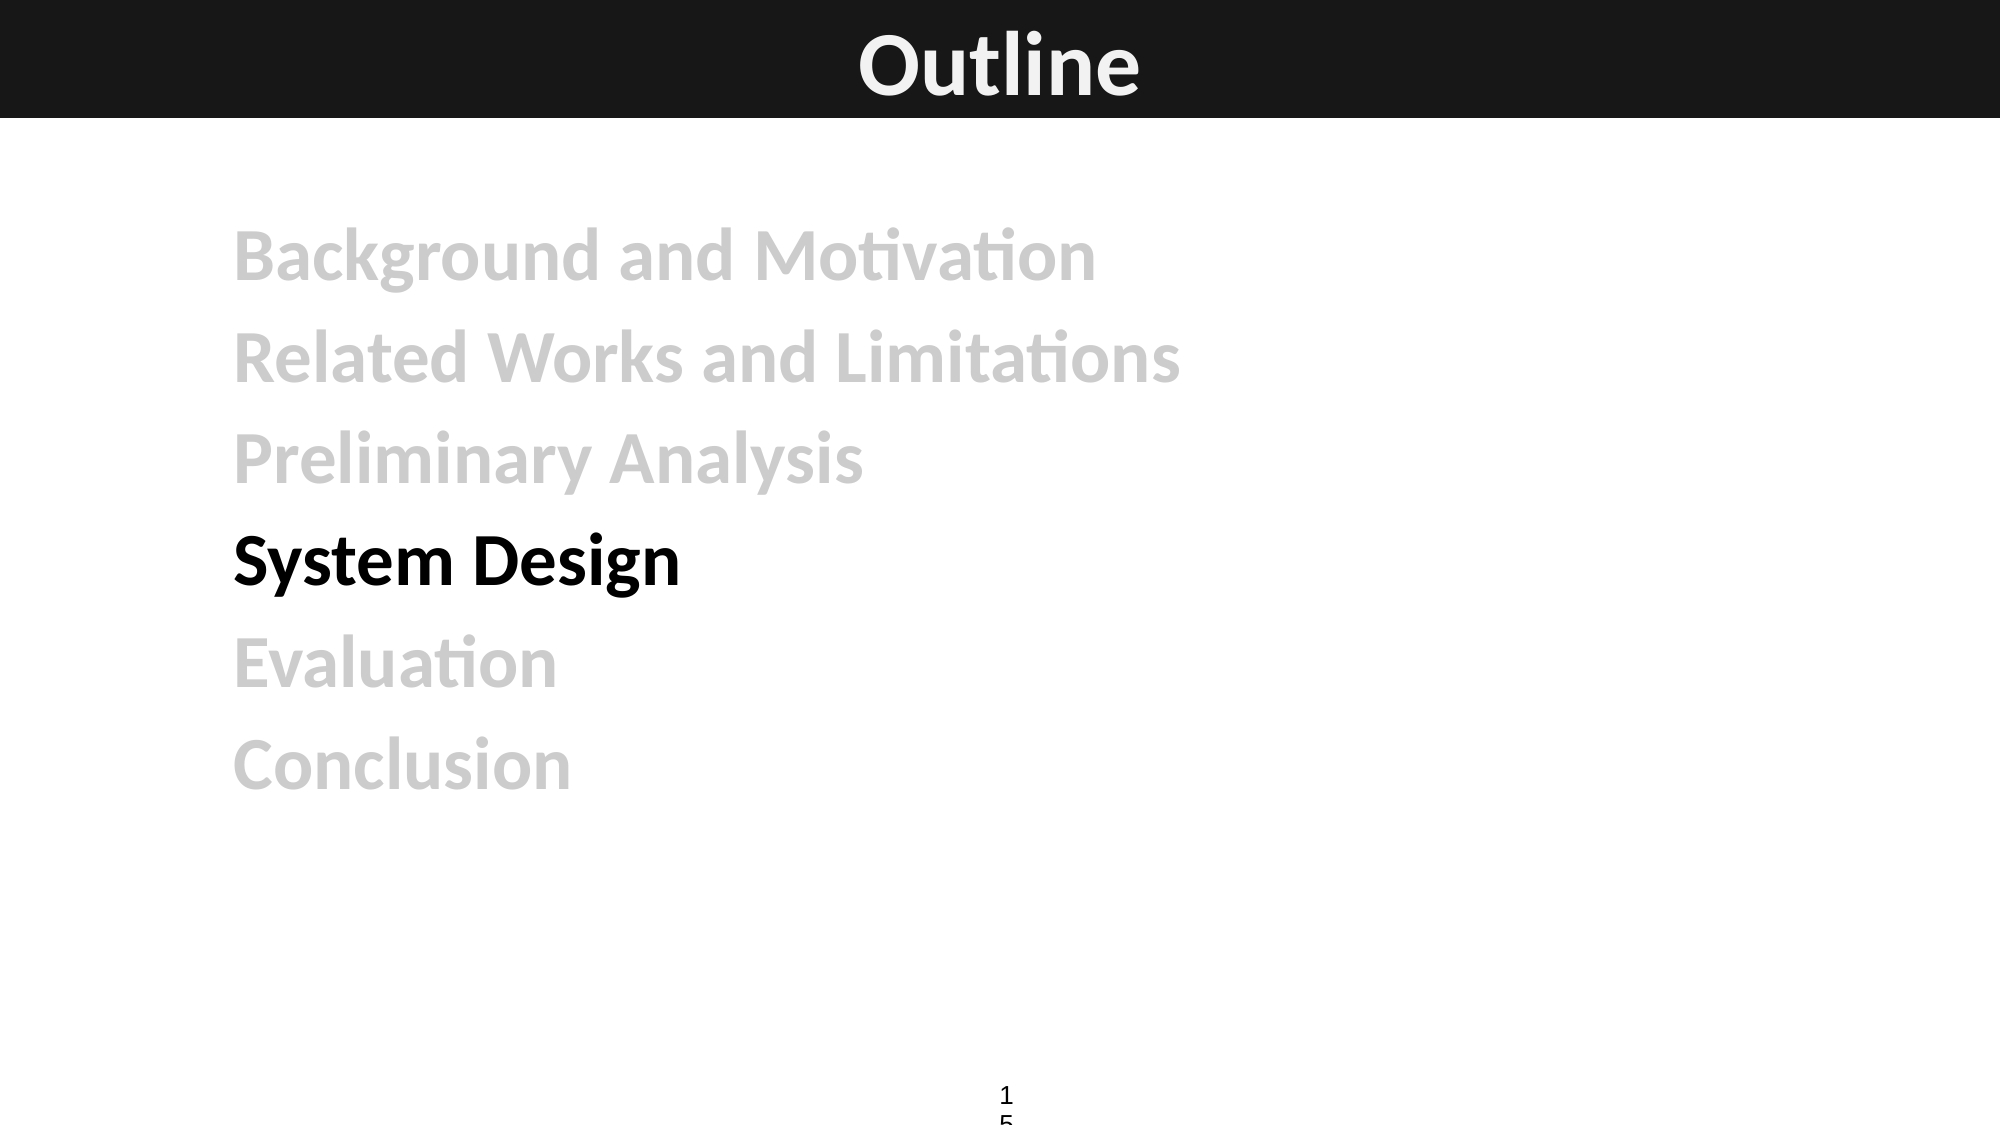

Outline
Background and Motivation
Related Works and Limitations
Preliminary Analysis
System Design
Evaluation
Conclusion

15